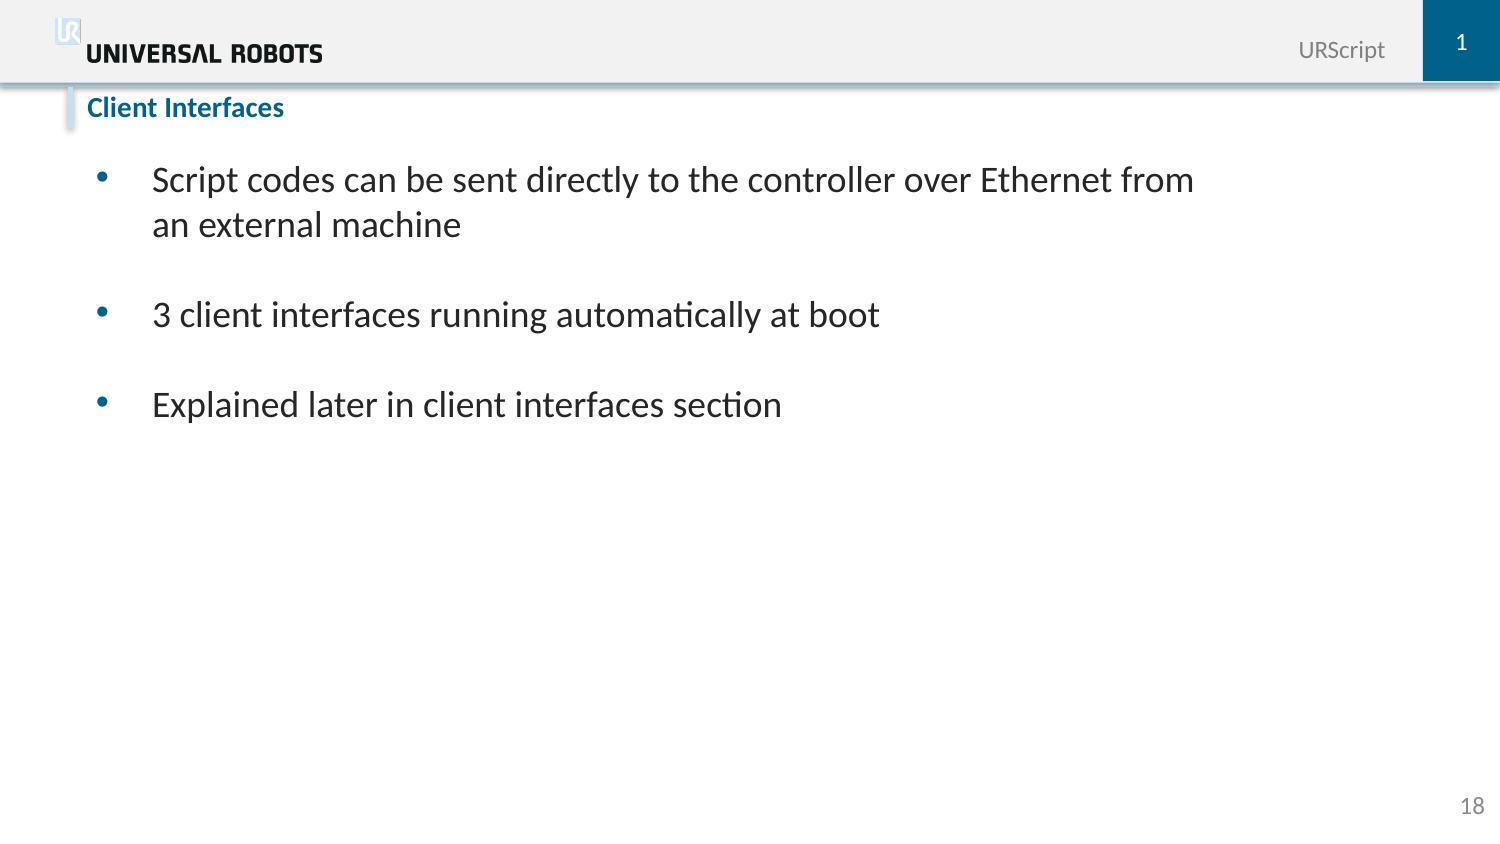

1
URScript
Client Interfaces

Script codes can be sent directly to the controller over Ethernet from an external machine

3 client interfaces running automatically at boot

Explained later in client interfaces section
18